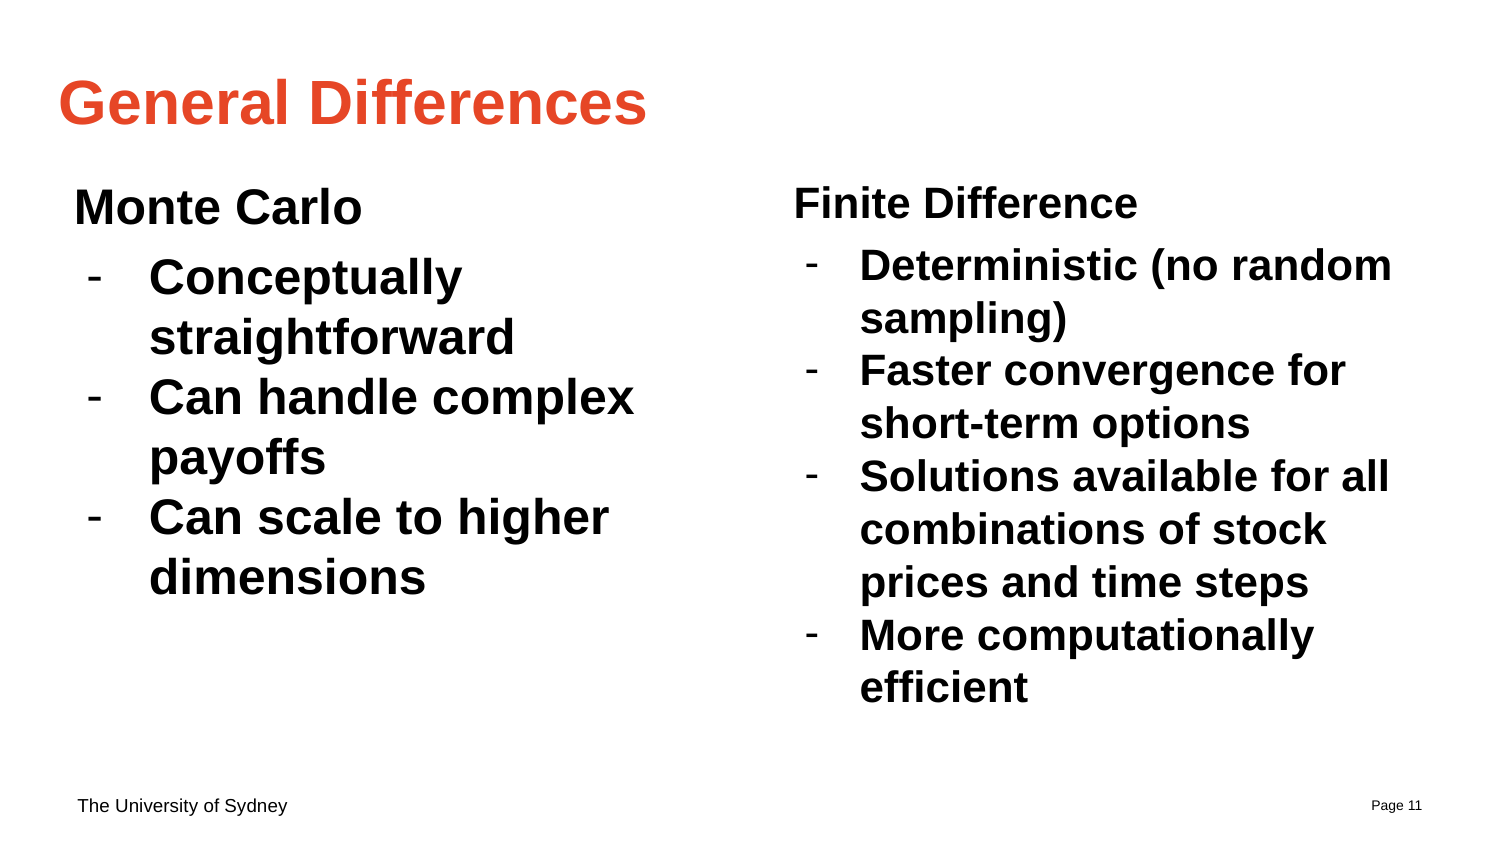

# General Differences
Monte Carlo
Conceptually straightforward
Can handle complex payoffs
Can scale to higher dimensions
Finite Difference
Deterministic (no random sampling)
Faster convergence for short-term options
Solutions available for all combinations of stock prices and time steps
More computationally efficient